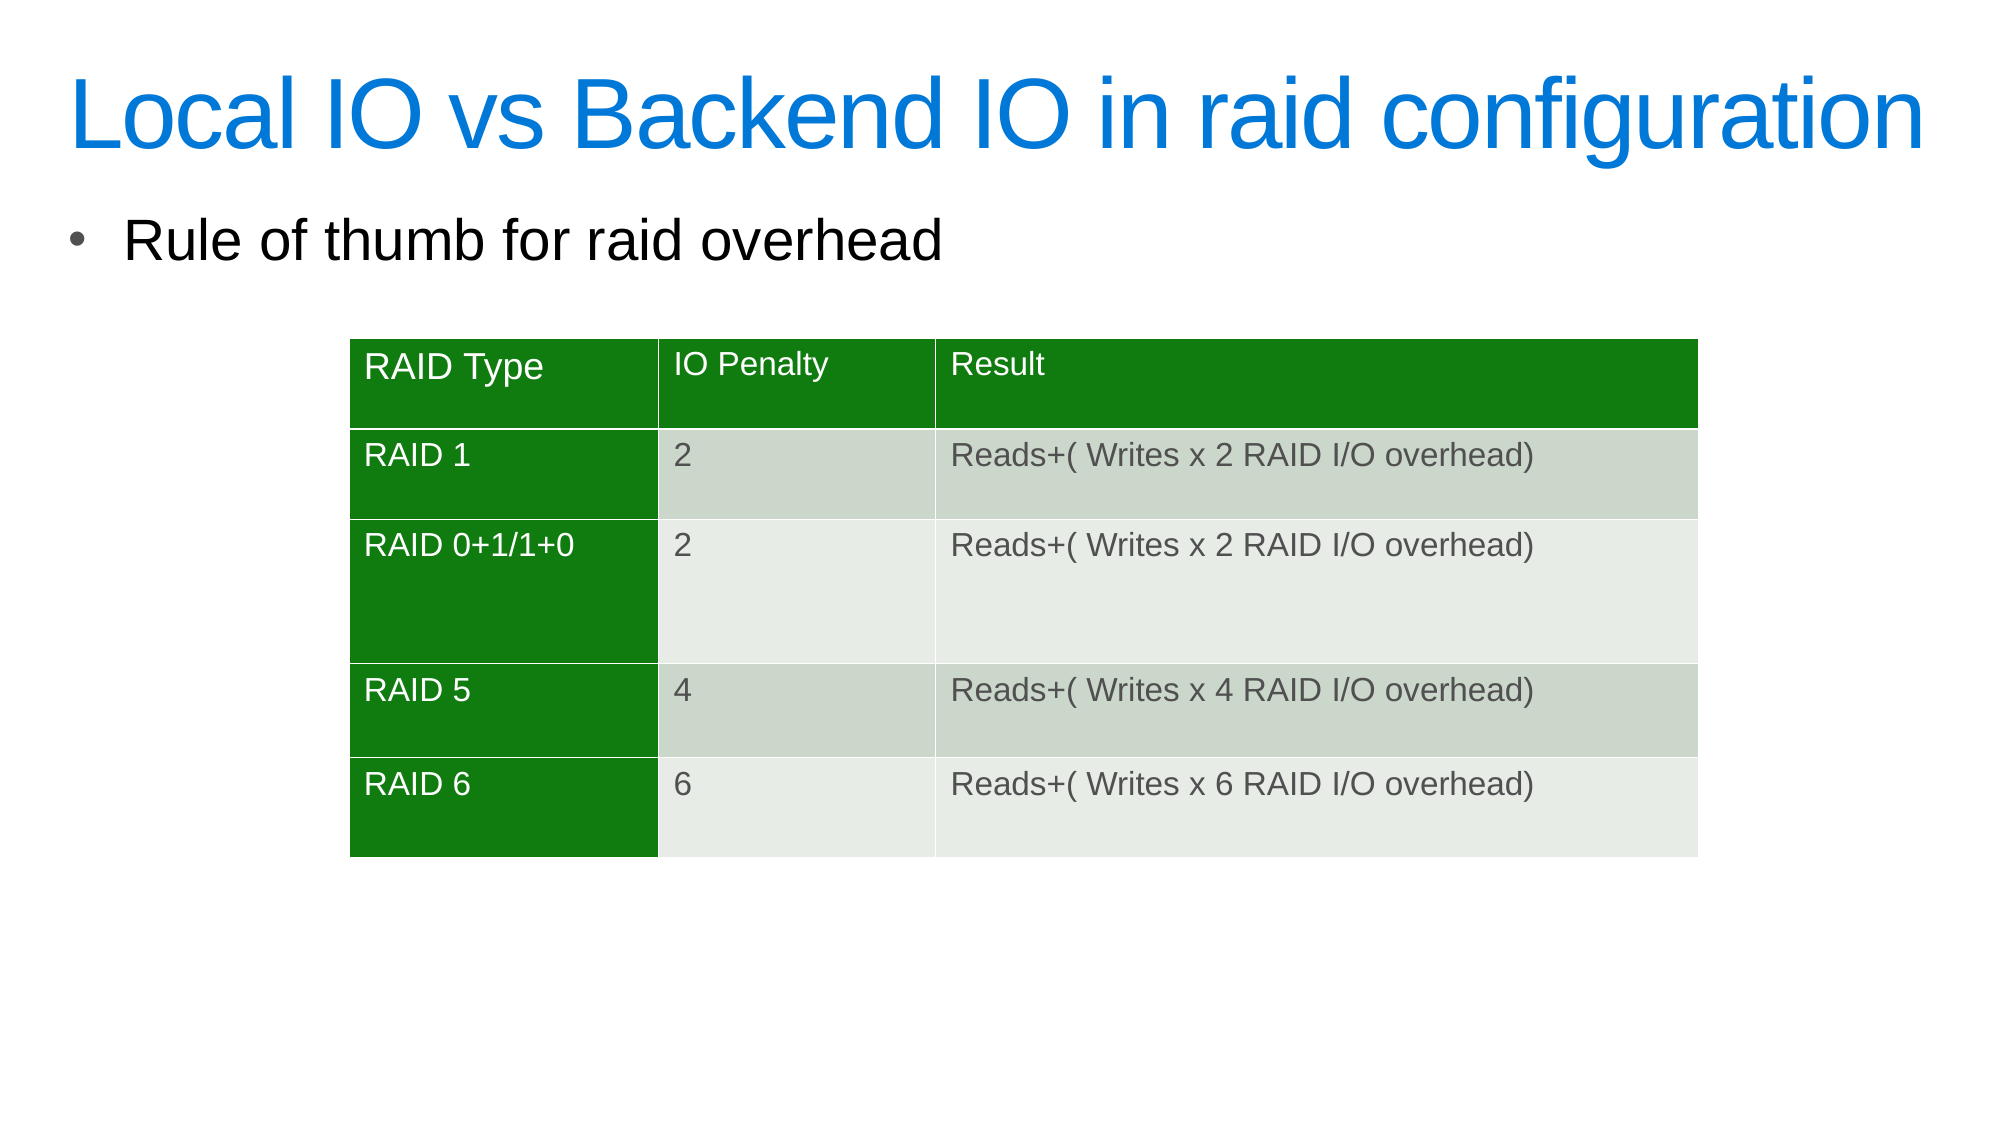

# Local IO vs Backend IO in raid configuration
Rule of thumb for raid overhead
| RAID Type | IO Penalty | Result |
| --- | --- | --- |
| RAID 1 | 2 | Reads+( Writes x 2 RAID I/O overhead) |
| RAID 0+1/1+0 | 2 | Reads+( Writes x 2 RAID I/O overhead) |
| RAID 5 | 4 | Reads+( Writes x 4 RAID I/O overhead) |
| RAID 6 | 6 | Reads+( Writes x 6 RAID I/O overhead) |